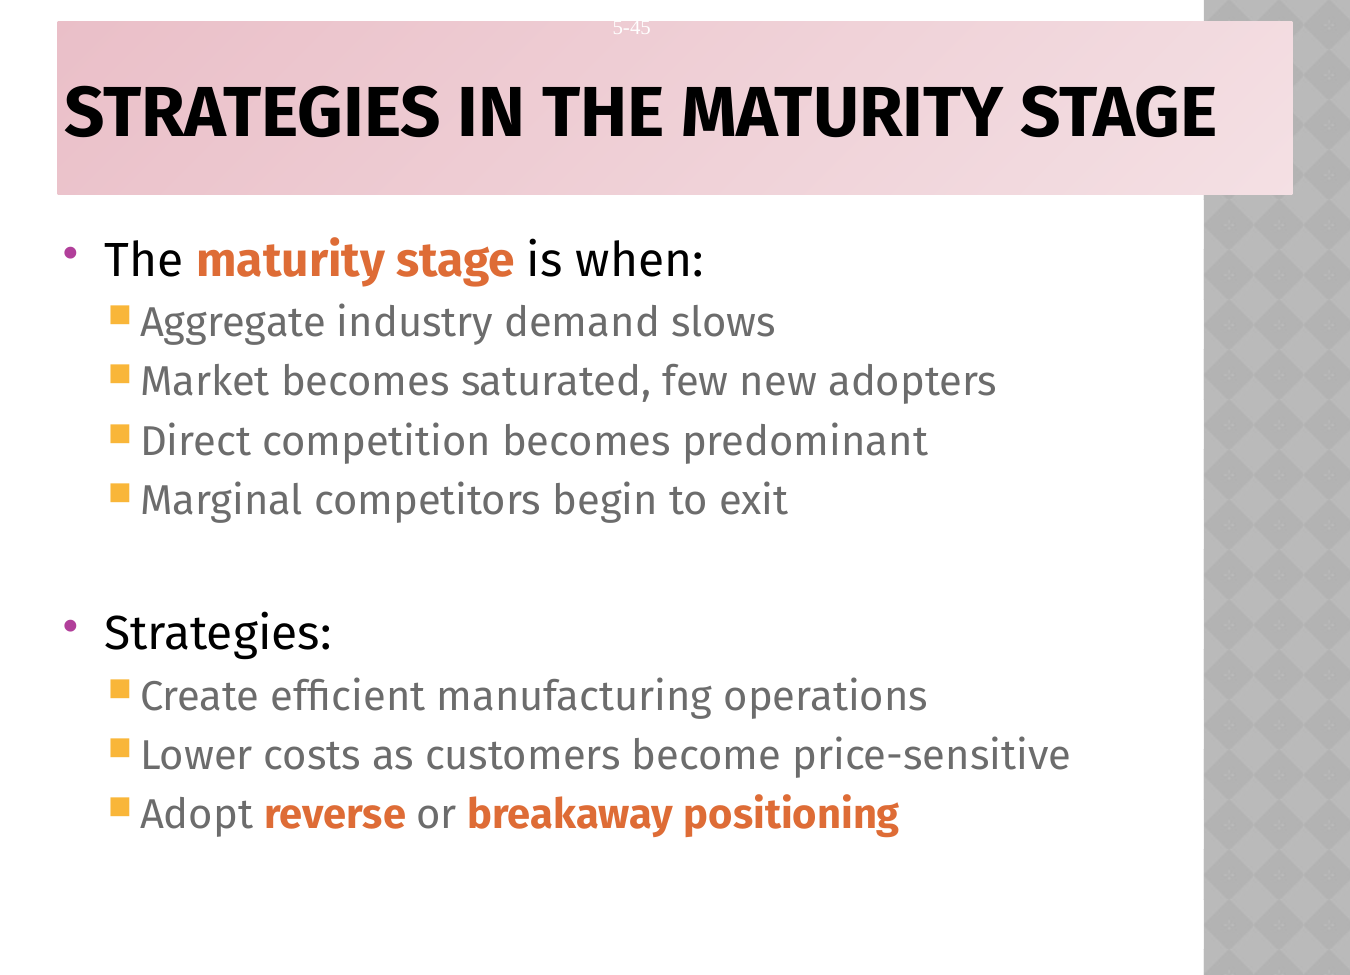

# Strategies in the Maturity Stage
The maturity stage is when:
Aggregate industry demand slows
Market becomes saturated, few new adopters
Direct competition becomes predominant
Marginal competitors begin to exit

Strategies:
Create efficient manufacturing operations
Lower costs as customers become price-sensitive
Adopt reverse or breakaway positioning
5-45